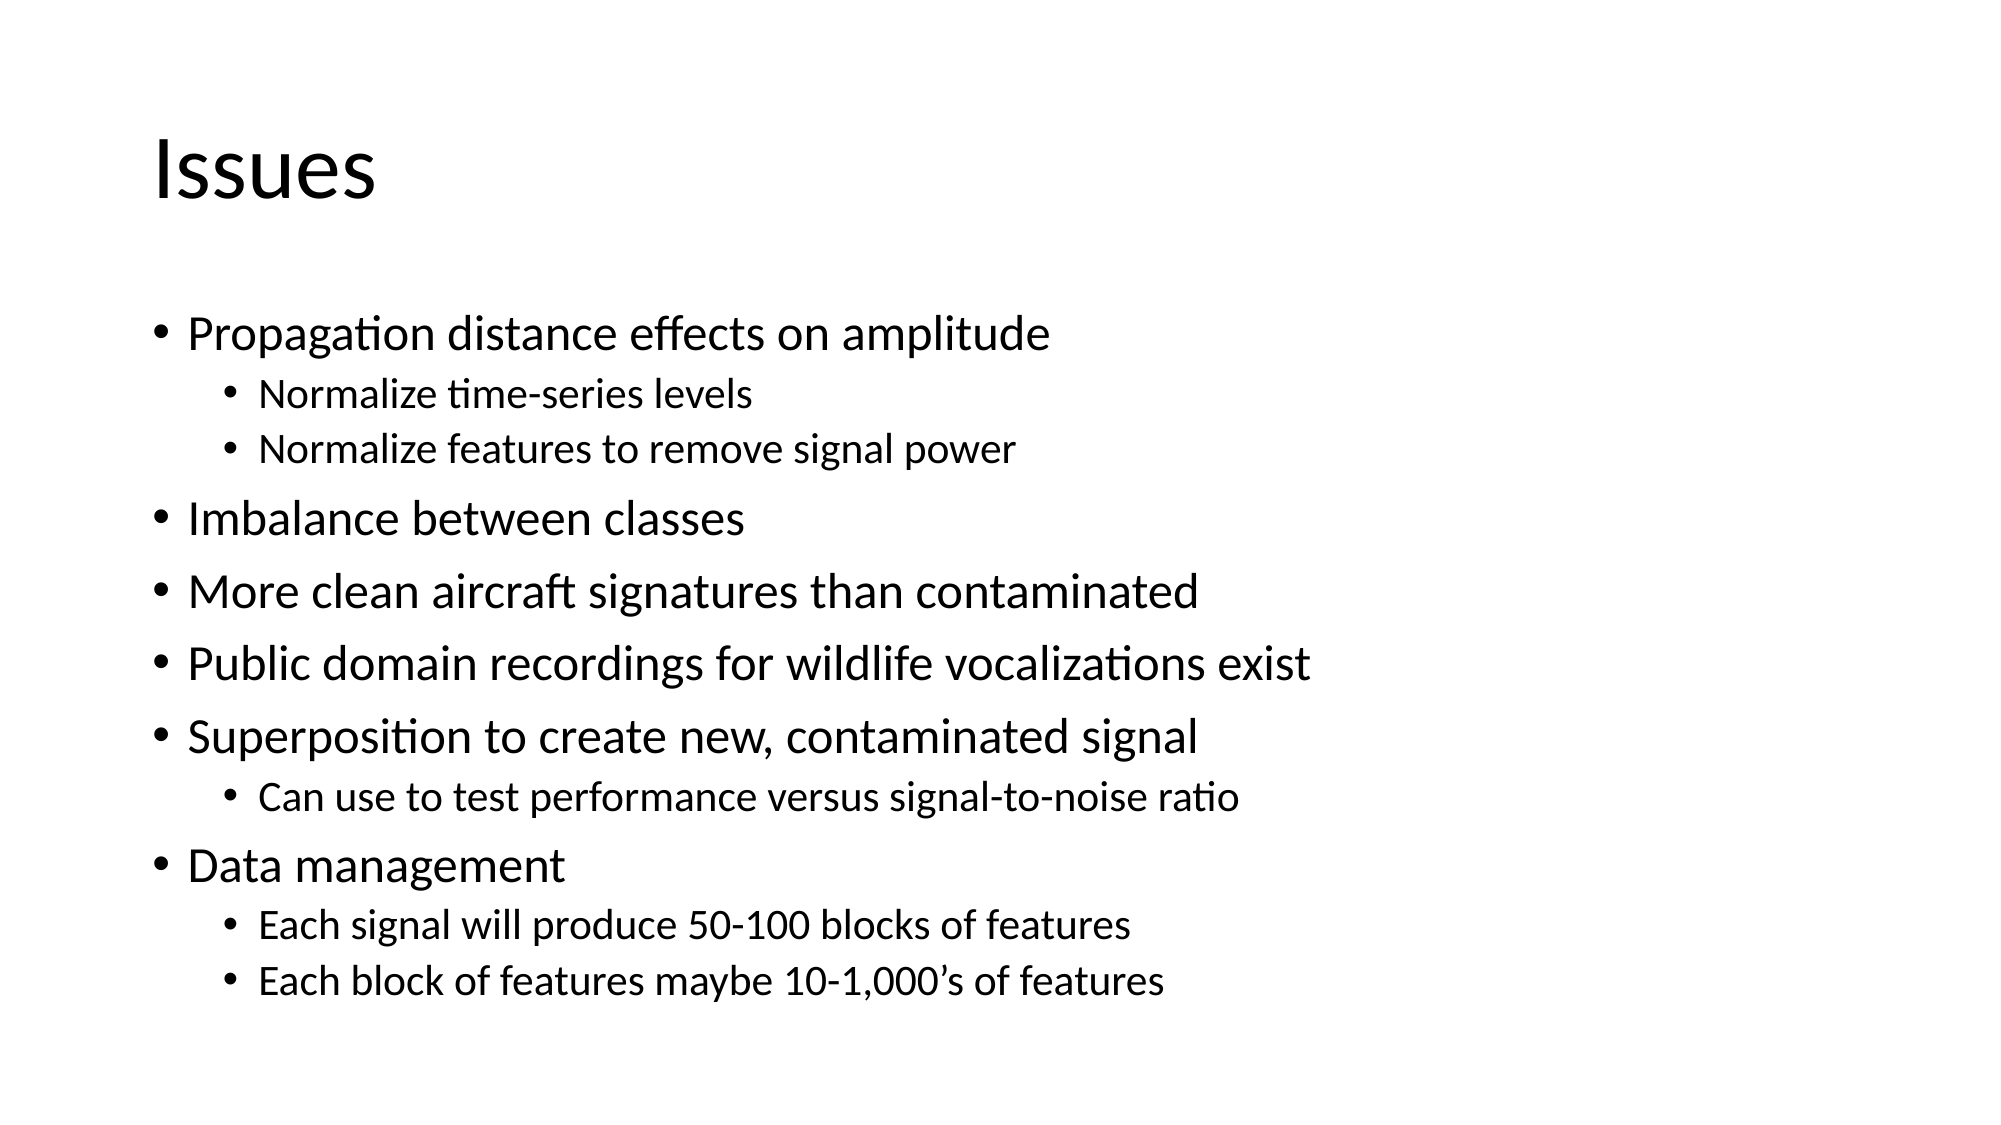

# Issues
Propagation distance effects on amplitude
Normalize time-series levels
Normalize features to remove signal power
Imbalance between classes
More clean aircraft signatures than contaminated
Public domain recordings for wildlife vocalizations exist
Superposition to create new, contaminated signal
Can use to test performance versus signal-to-noise ratio
Data management
Each signal will produce 50-100 blocks of features
Each block of features maybe 10-1,000’s of features